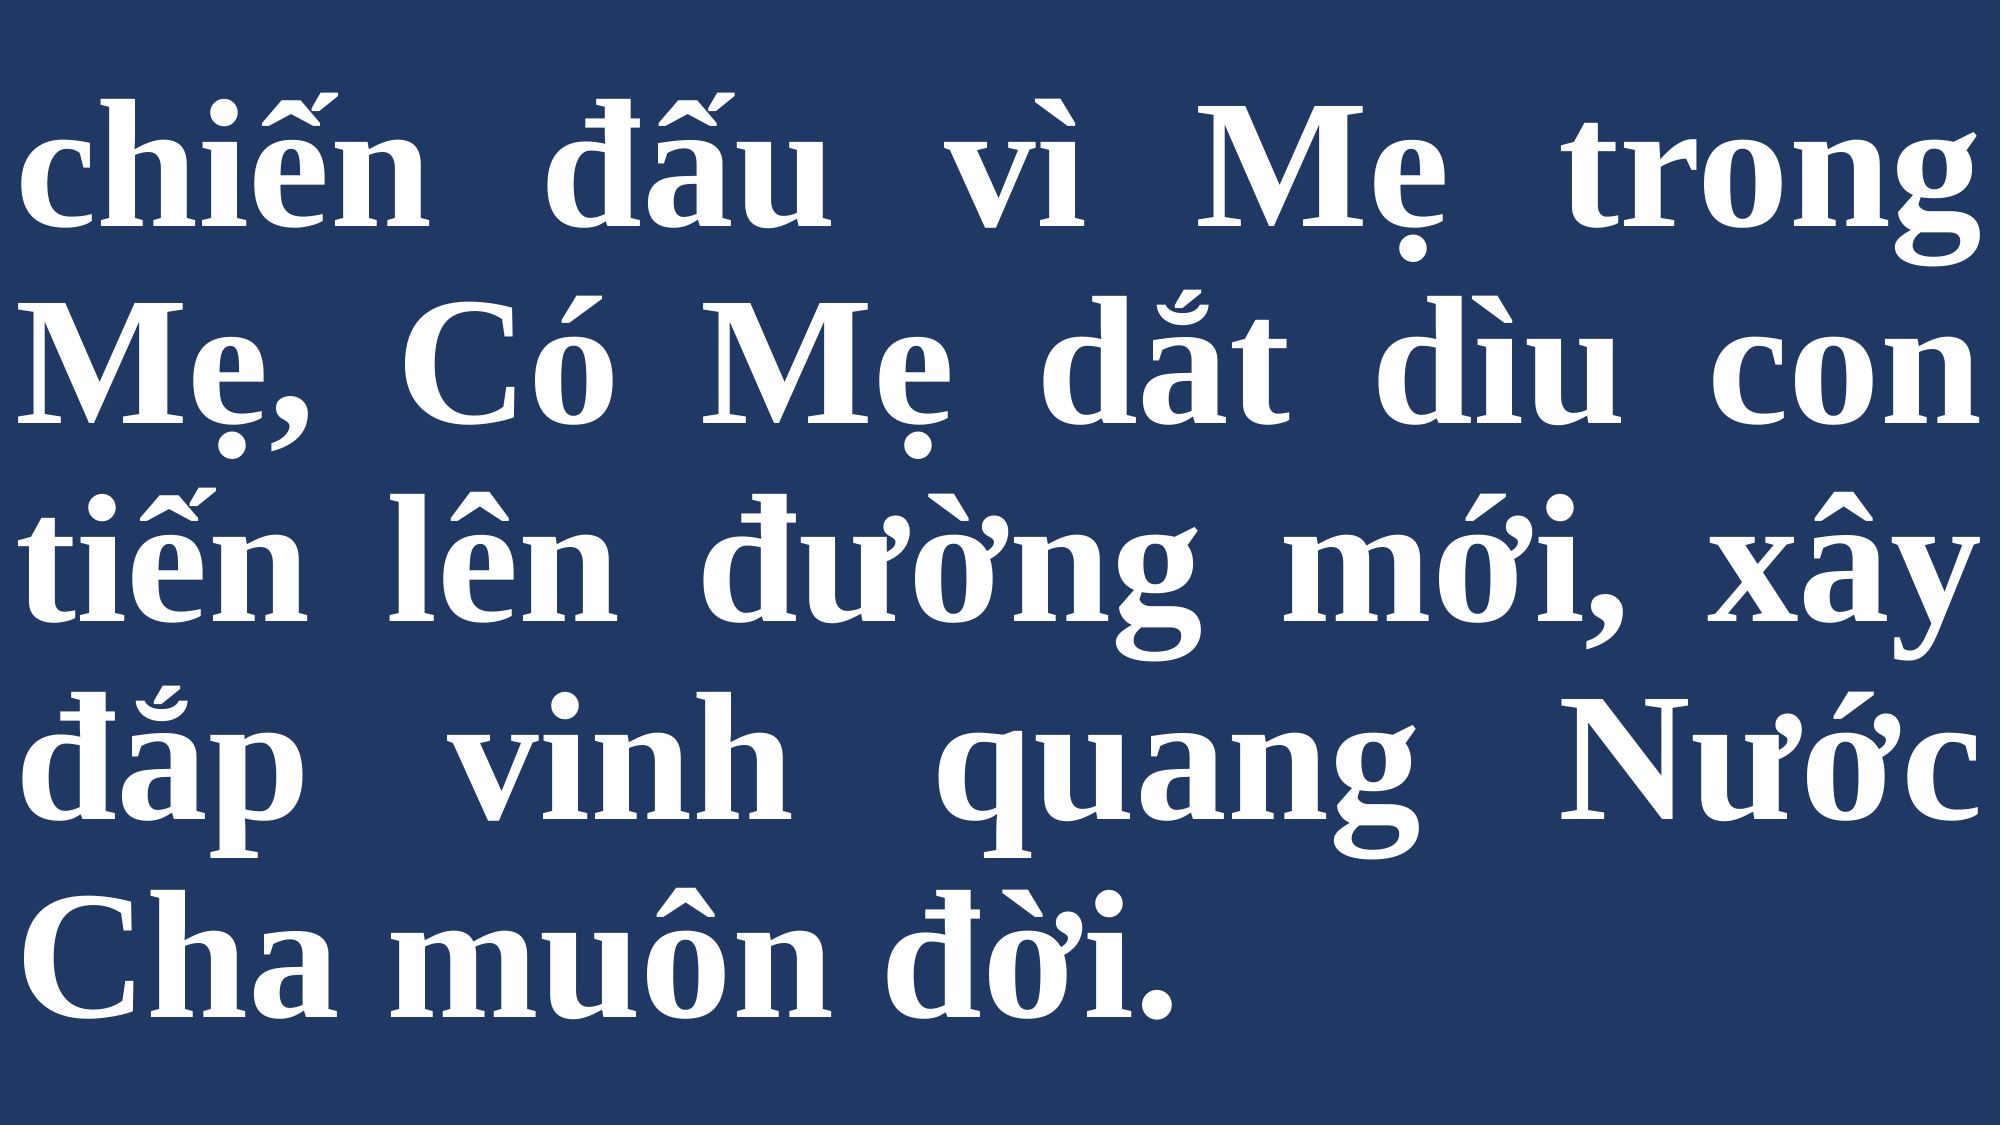

# chiến đấu vì Mẹ trong Mẹ, Có Mẹ dắt dìu con tiến lên đường mới, xây đắp vinh quang Nước Cha muôn đời.